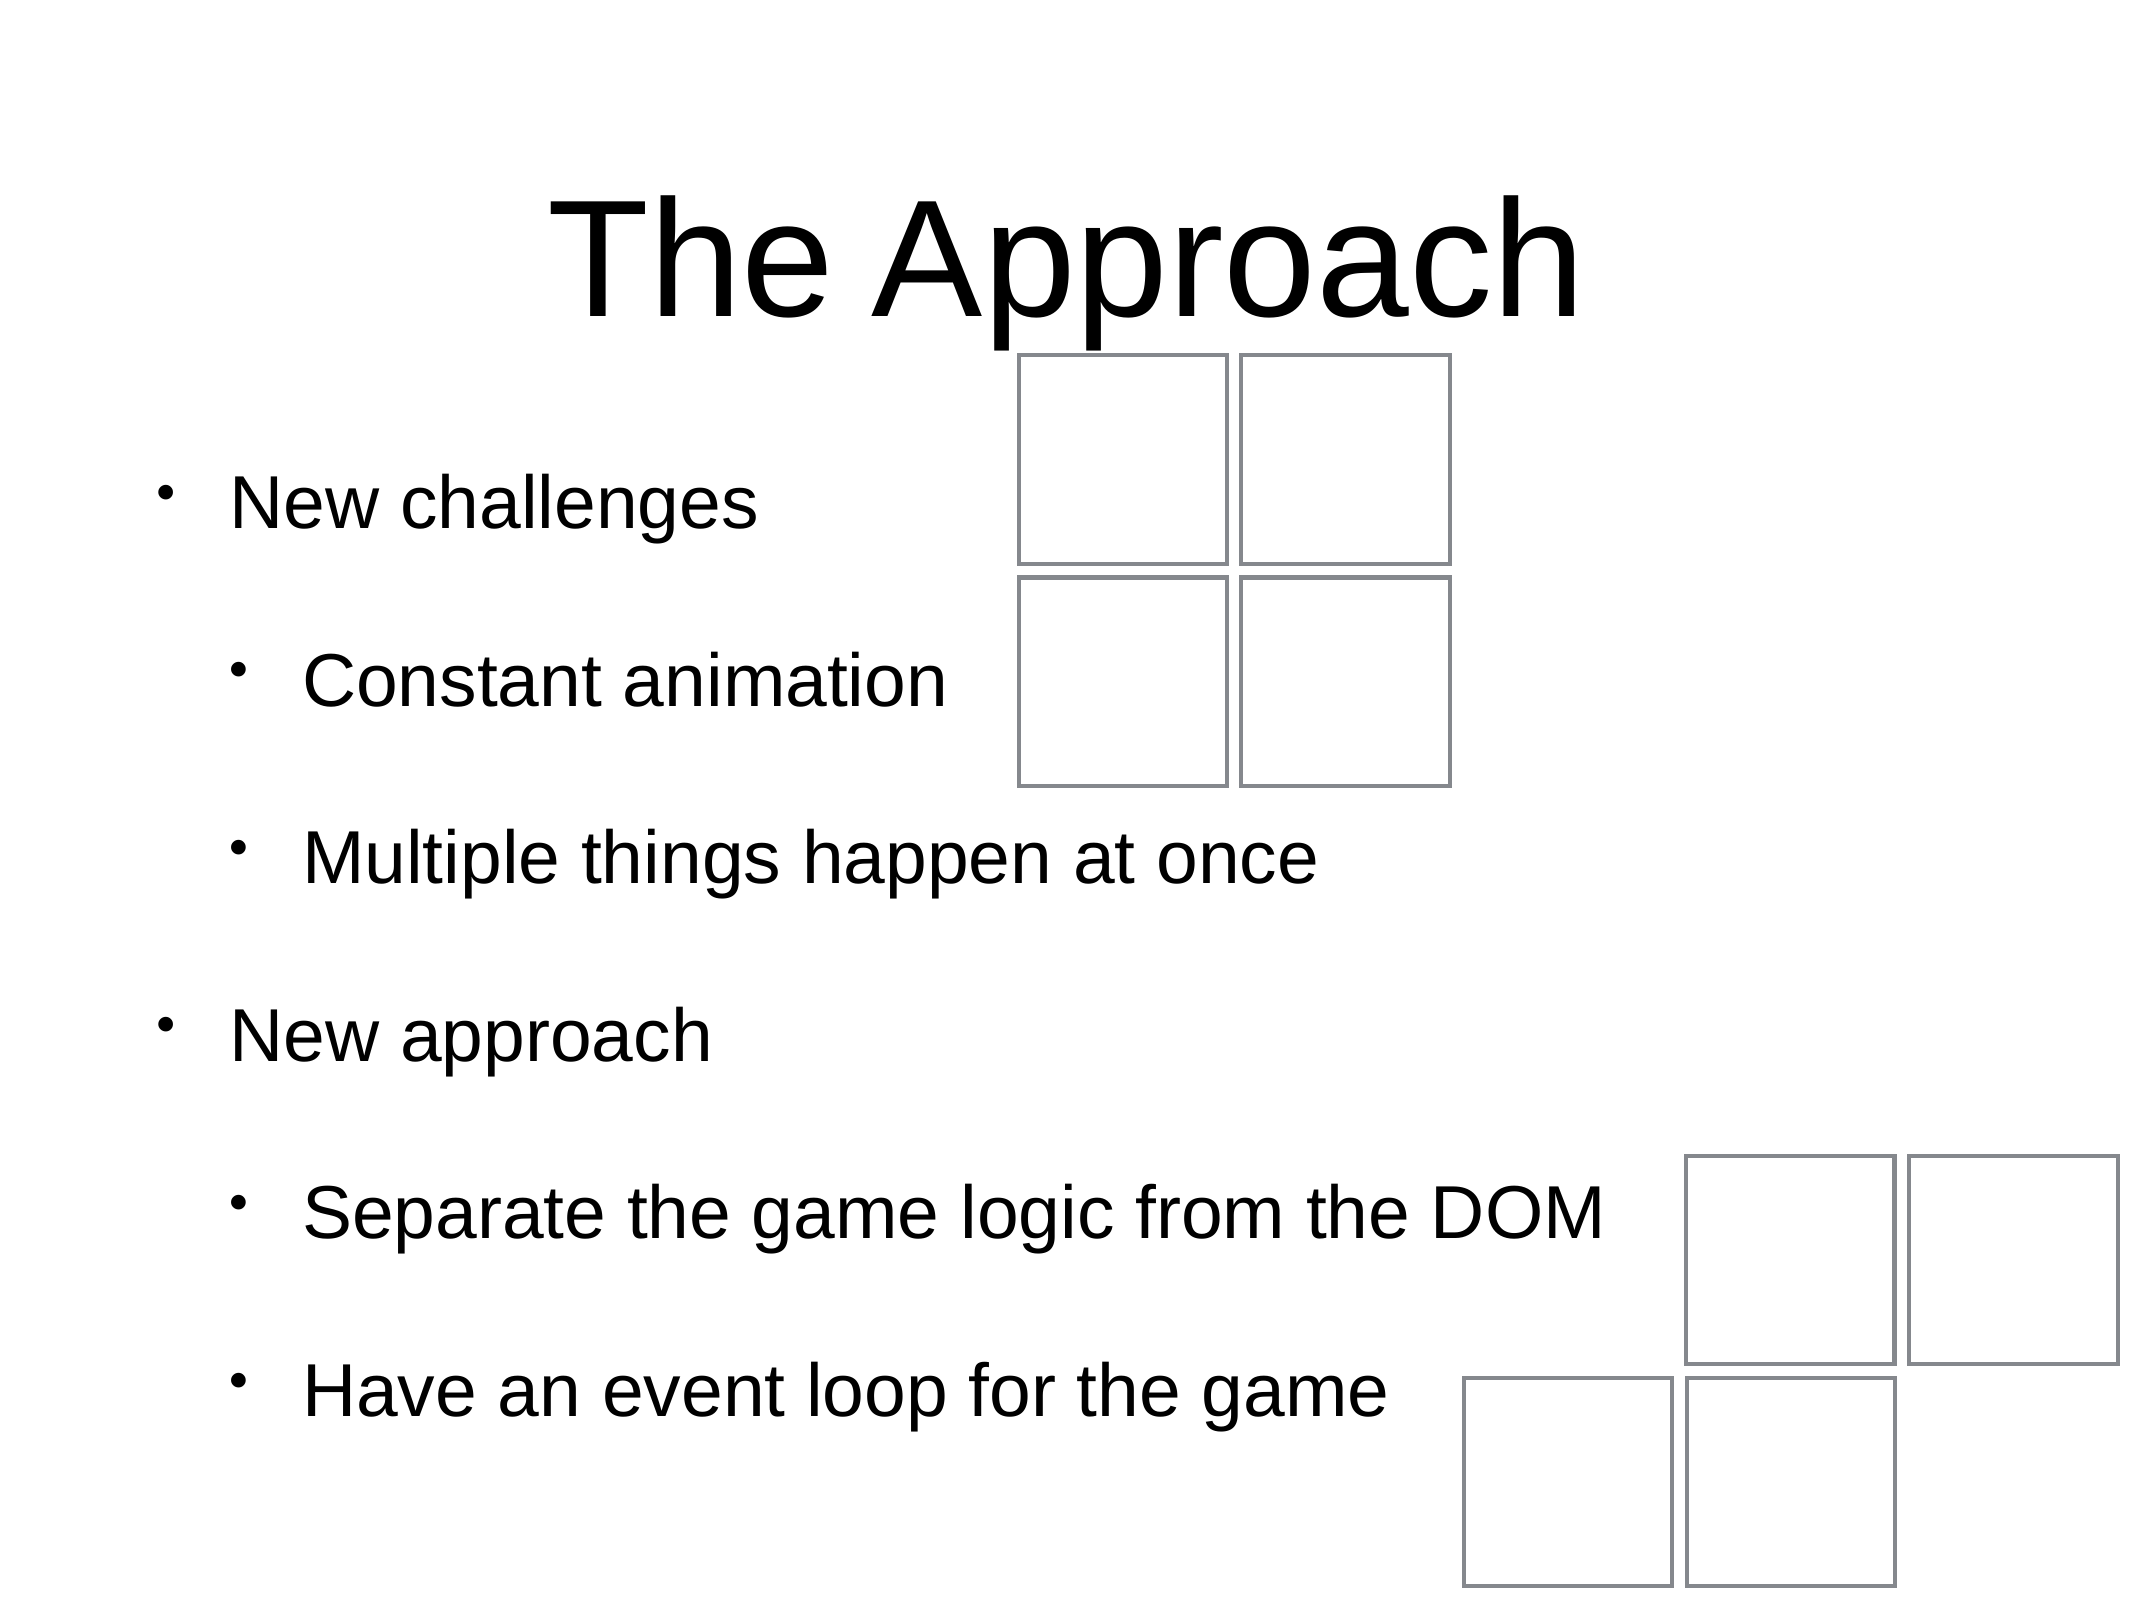

# The Approach

New challenges
Constant animation
Multiple things happen at once
New approach
Separate the game logic from the DOM
Have an event loop for the game